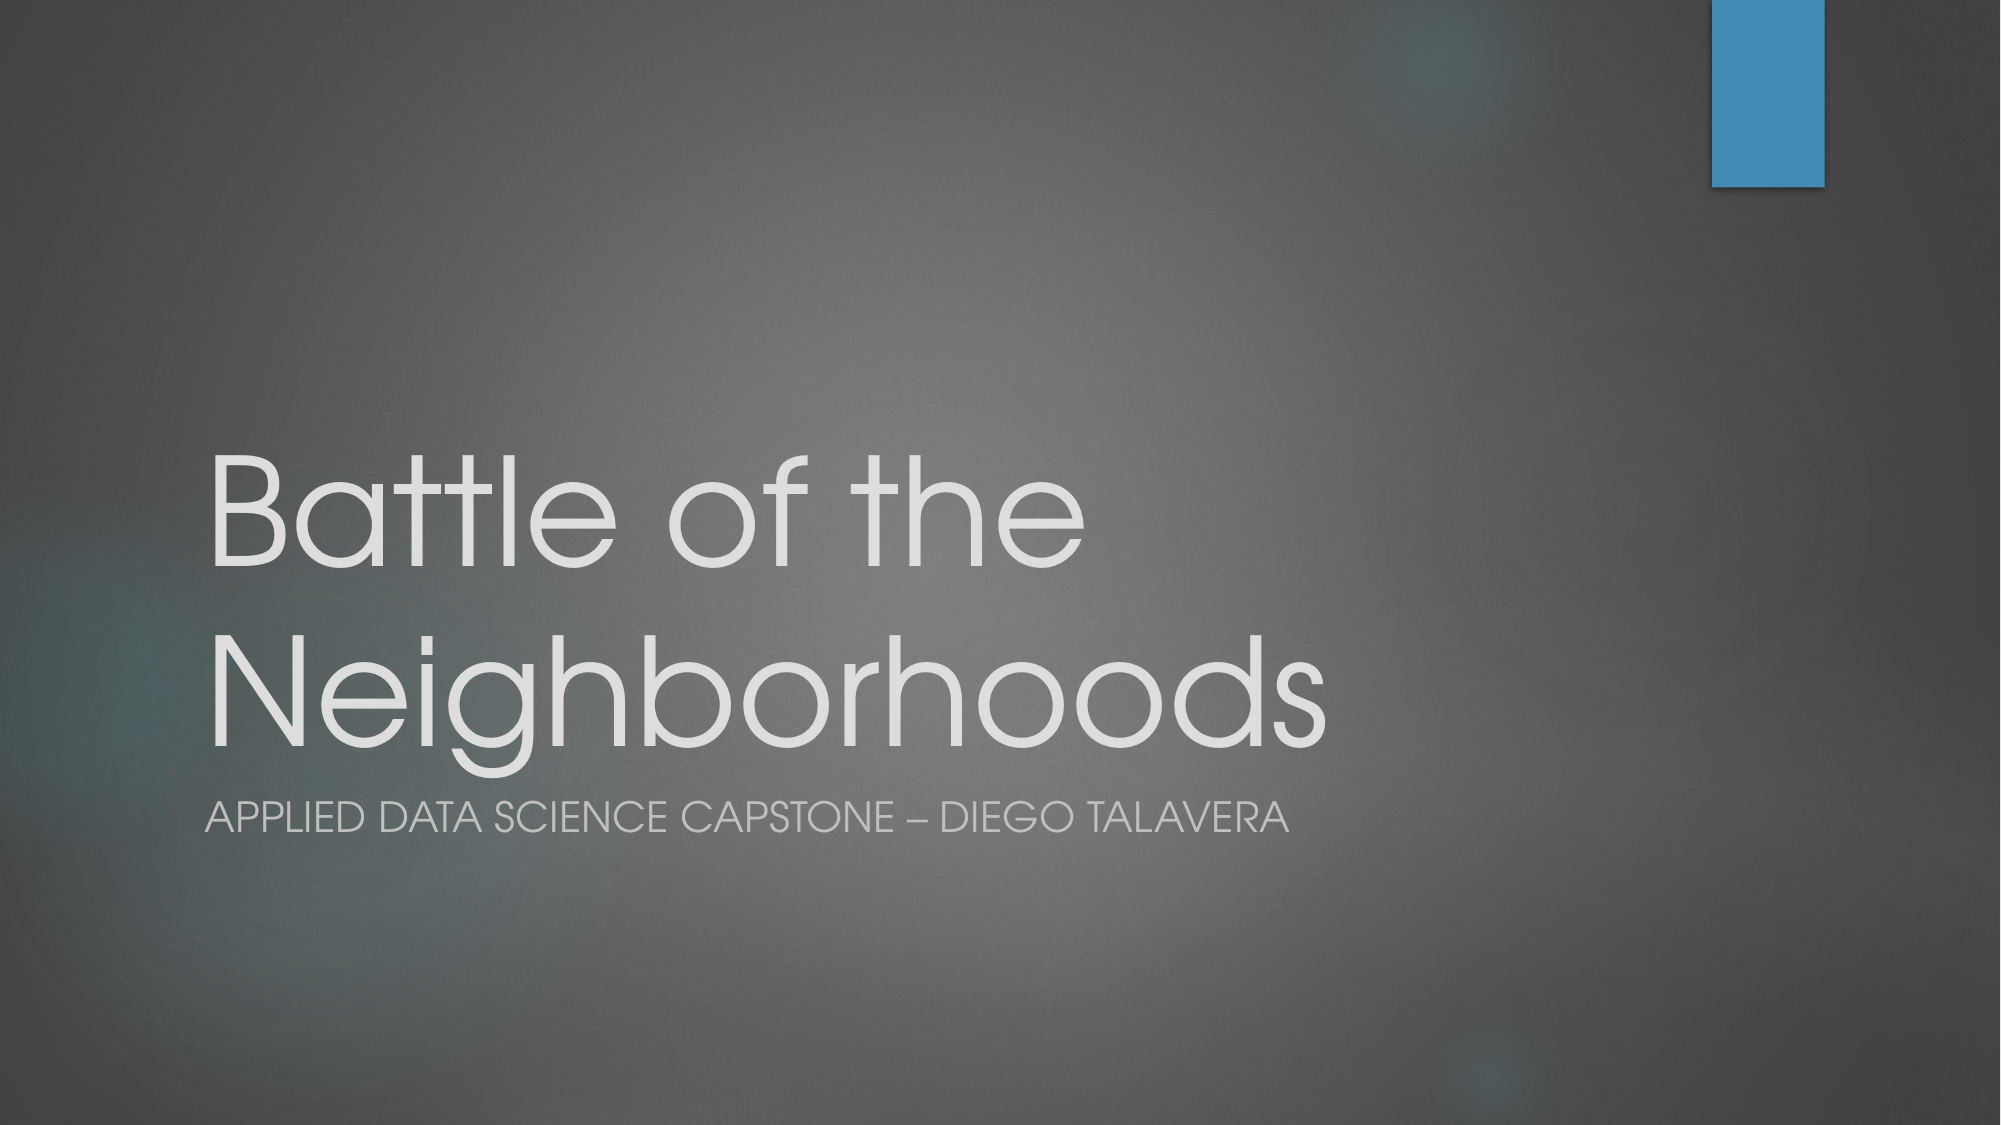

# Battle of the Neighborhoods
Applied Data science capstone – Diego Talavera